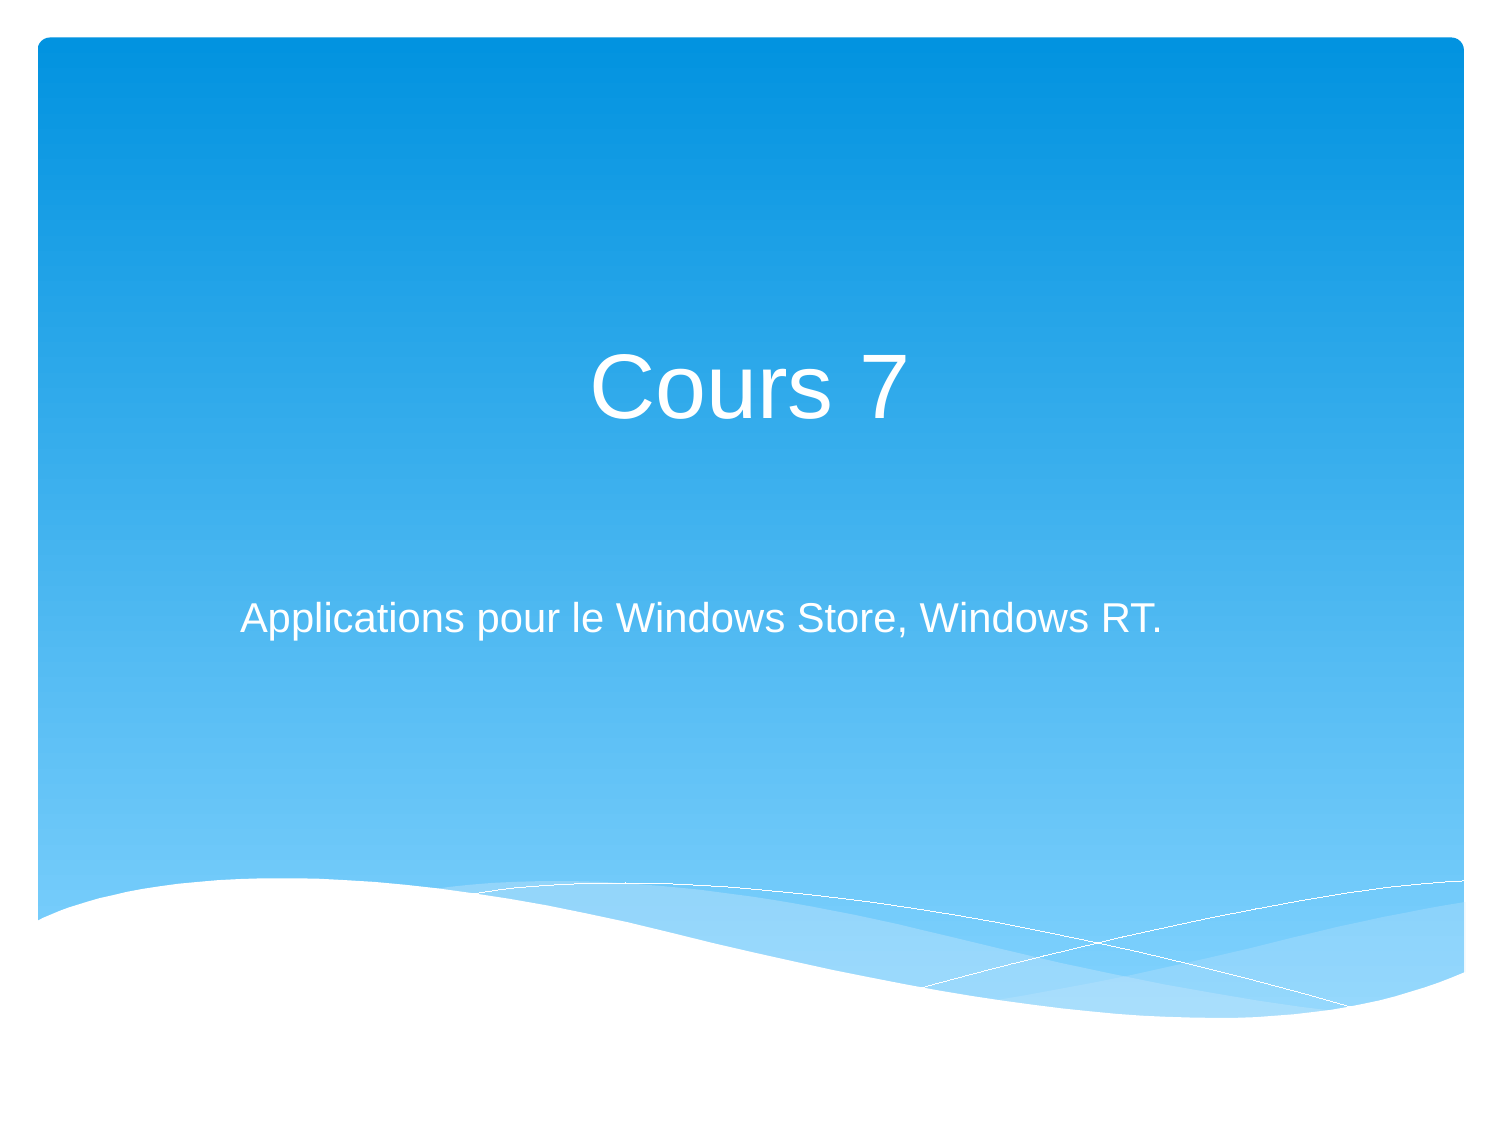

# Cours 7
Applications pour le Windows Store, Windows RT.